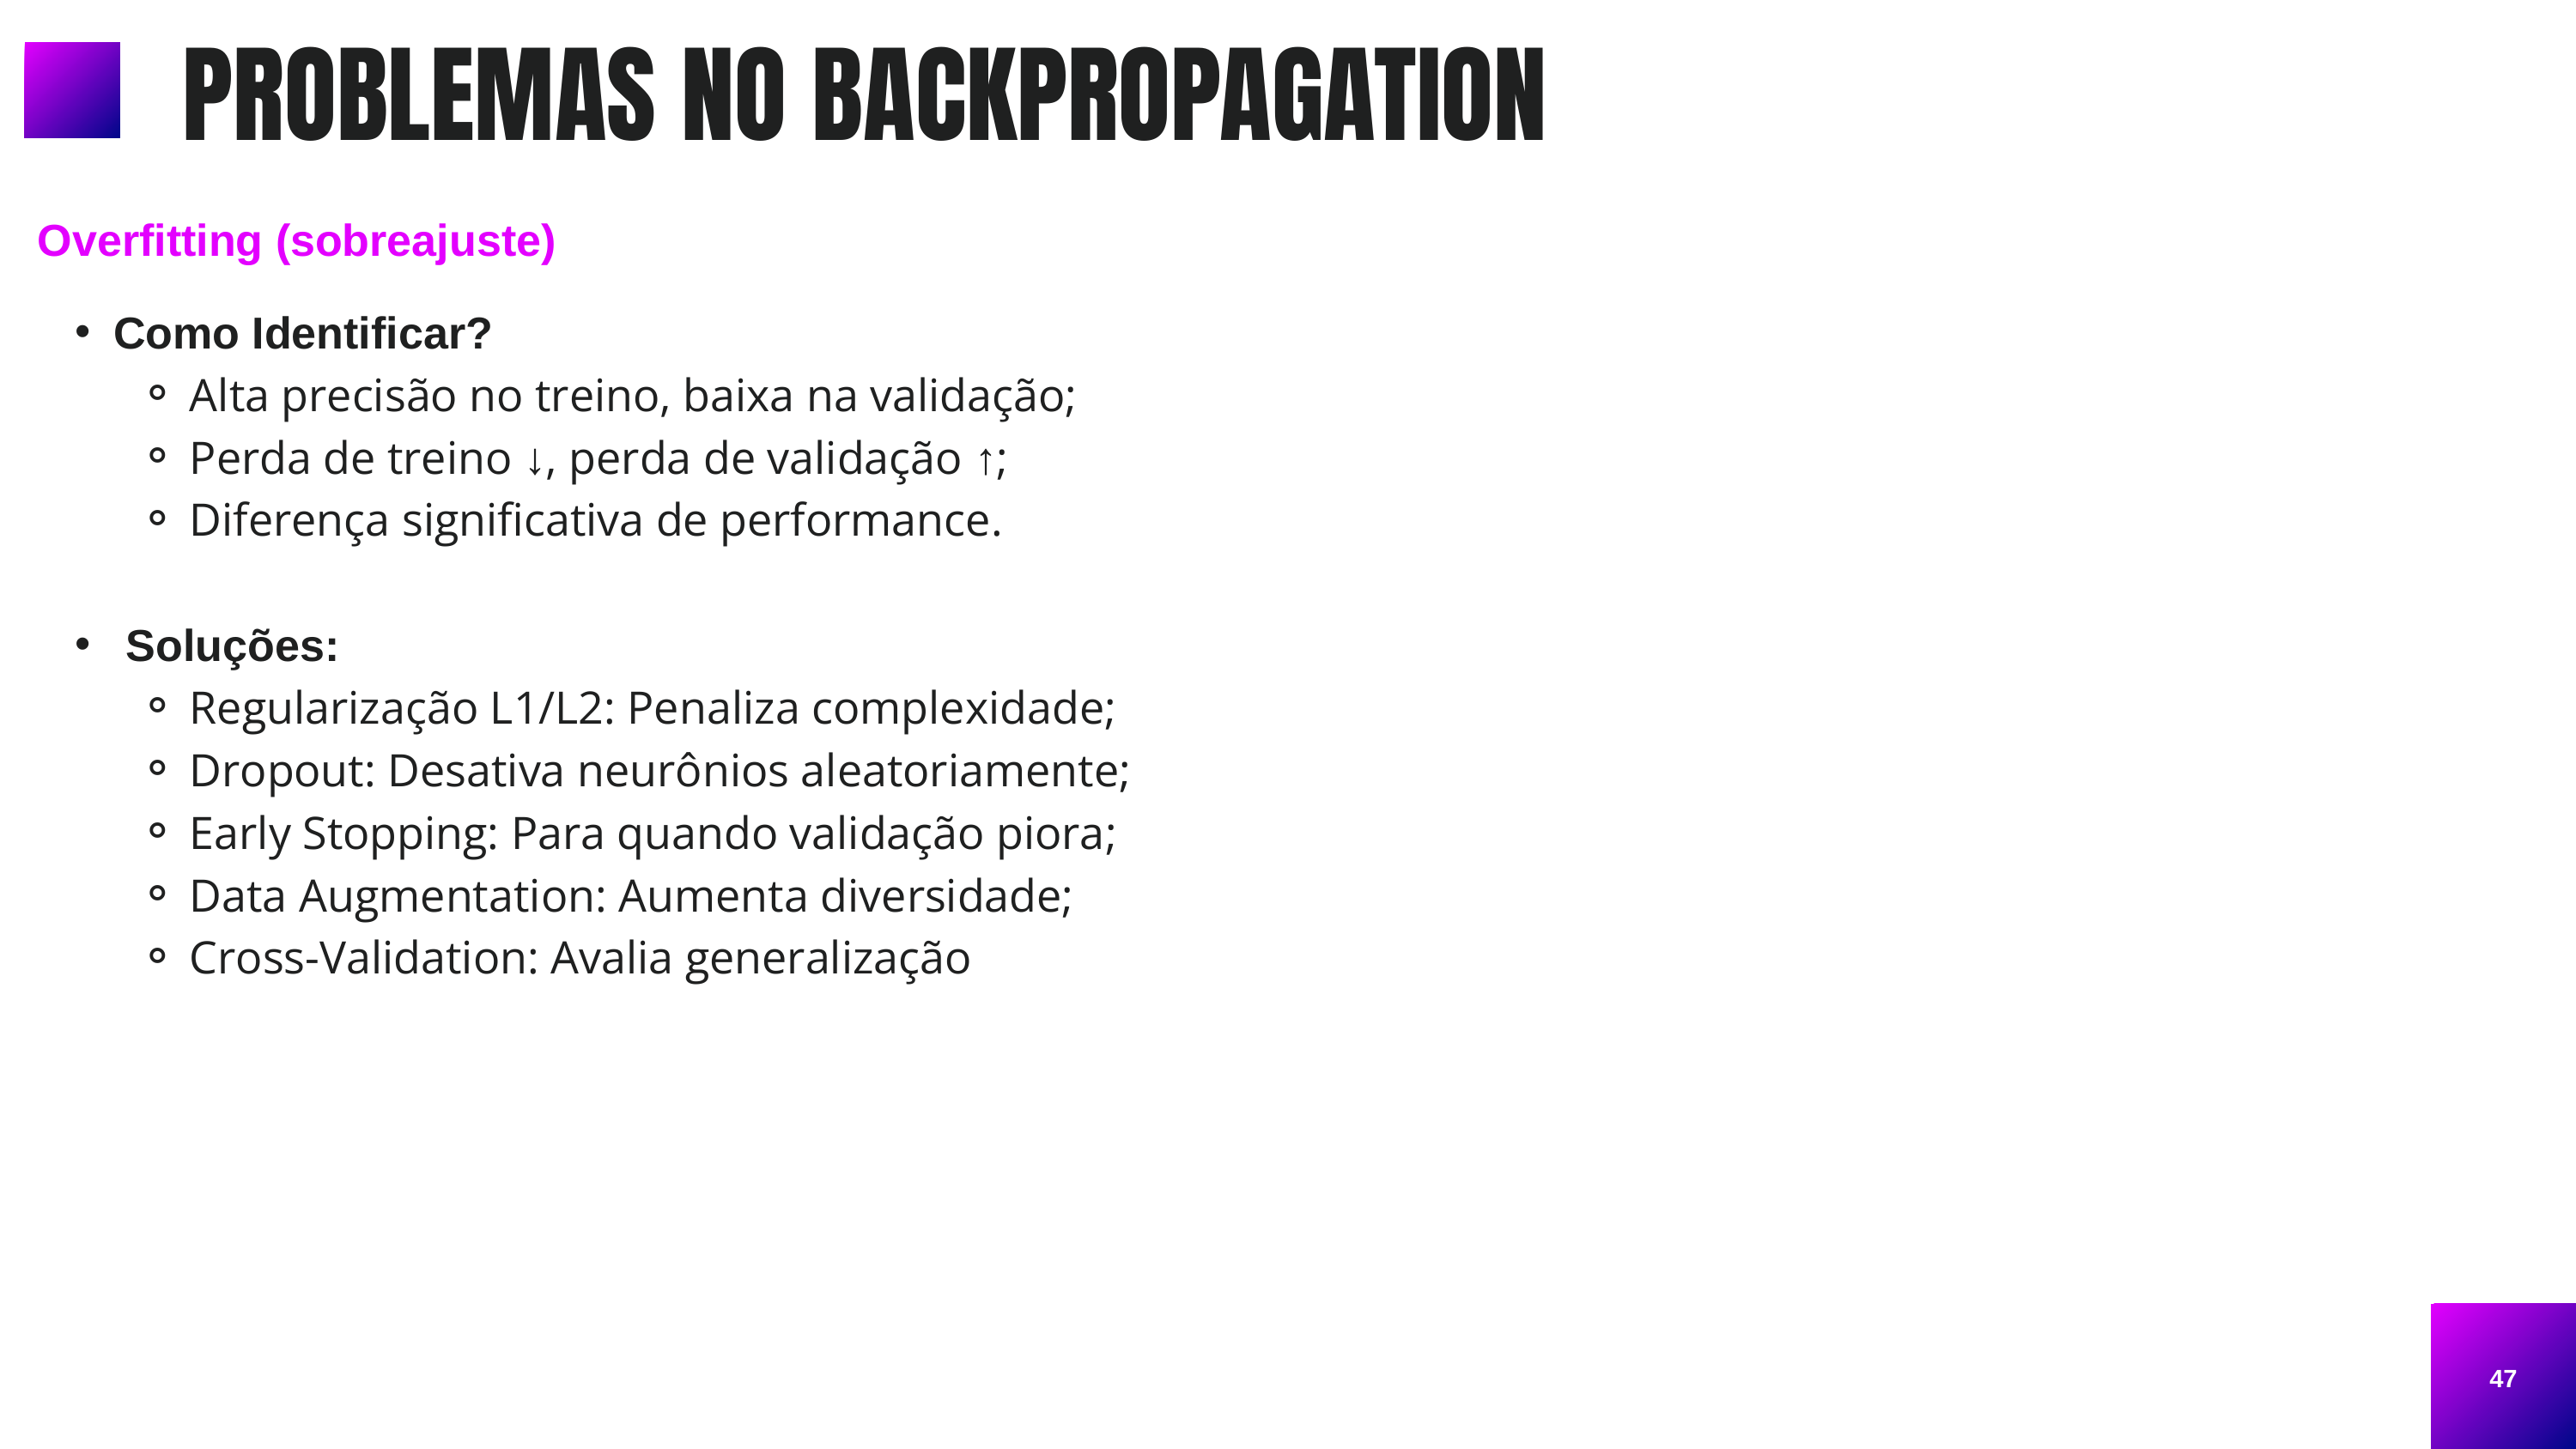

PROBLEMAS NO BACKPROPAGATION

Overfitting (sobreajuste)
Como Identificar?
Alta precisão no treino, baixa na validação;
Perda de treino ↓, perda de validação ↑;
Diferença significativa de performance.

 Soluções:
Regularização L1/L2: Penaliza complexidade;
Dropout: Desativa neurônios aleatoriamente;
Early Stopping: Para quando validação piora;
Data Augmentation: Aumenta diversidade;
Cross-Validation: Avalia generalização

47